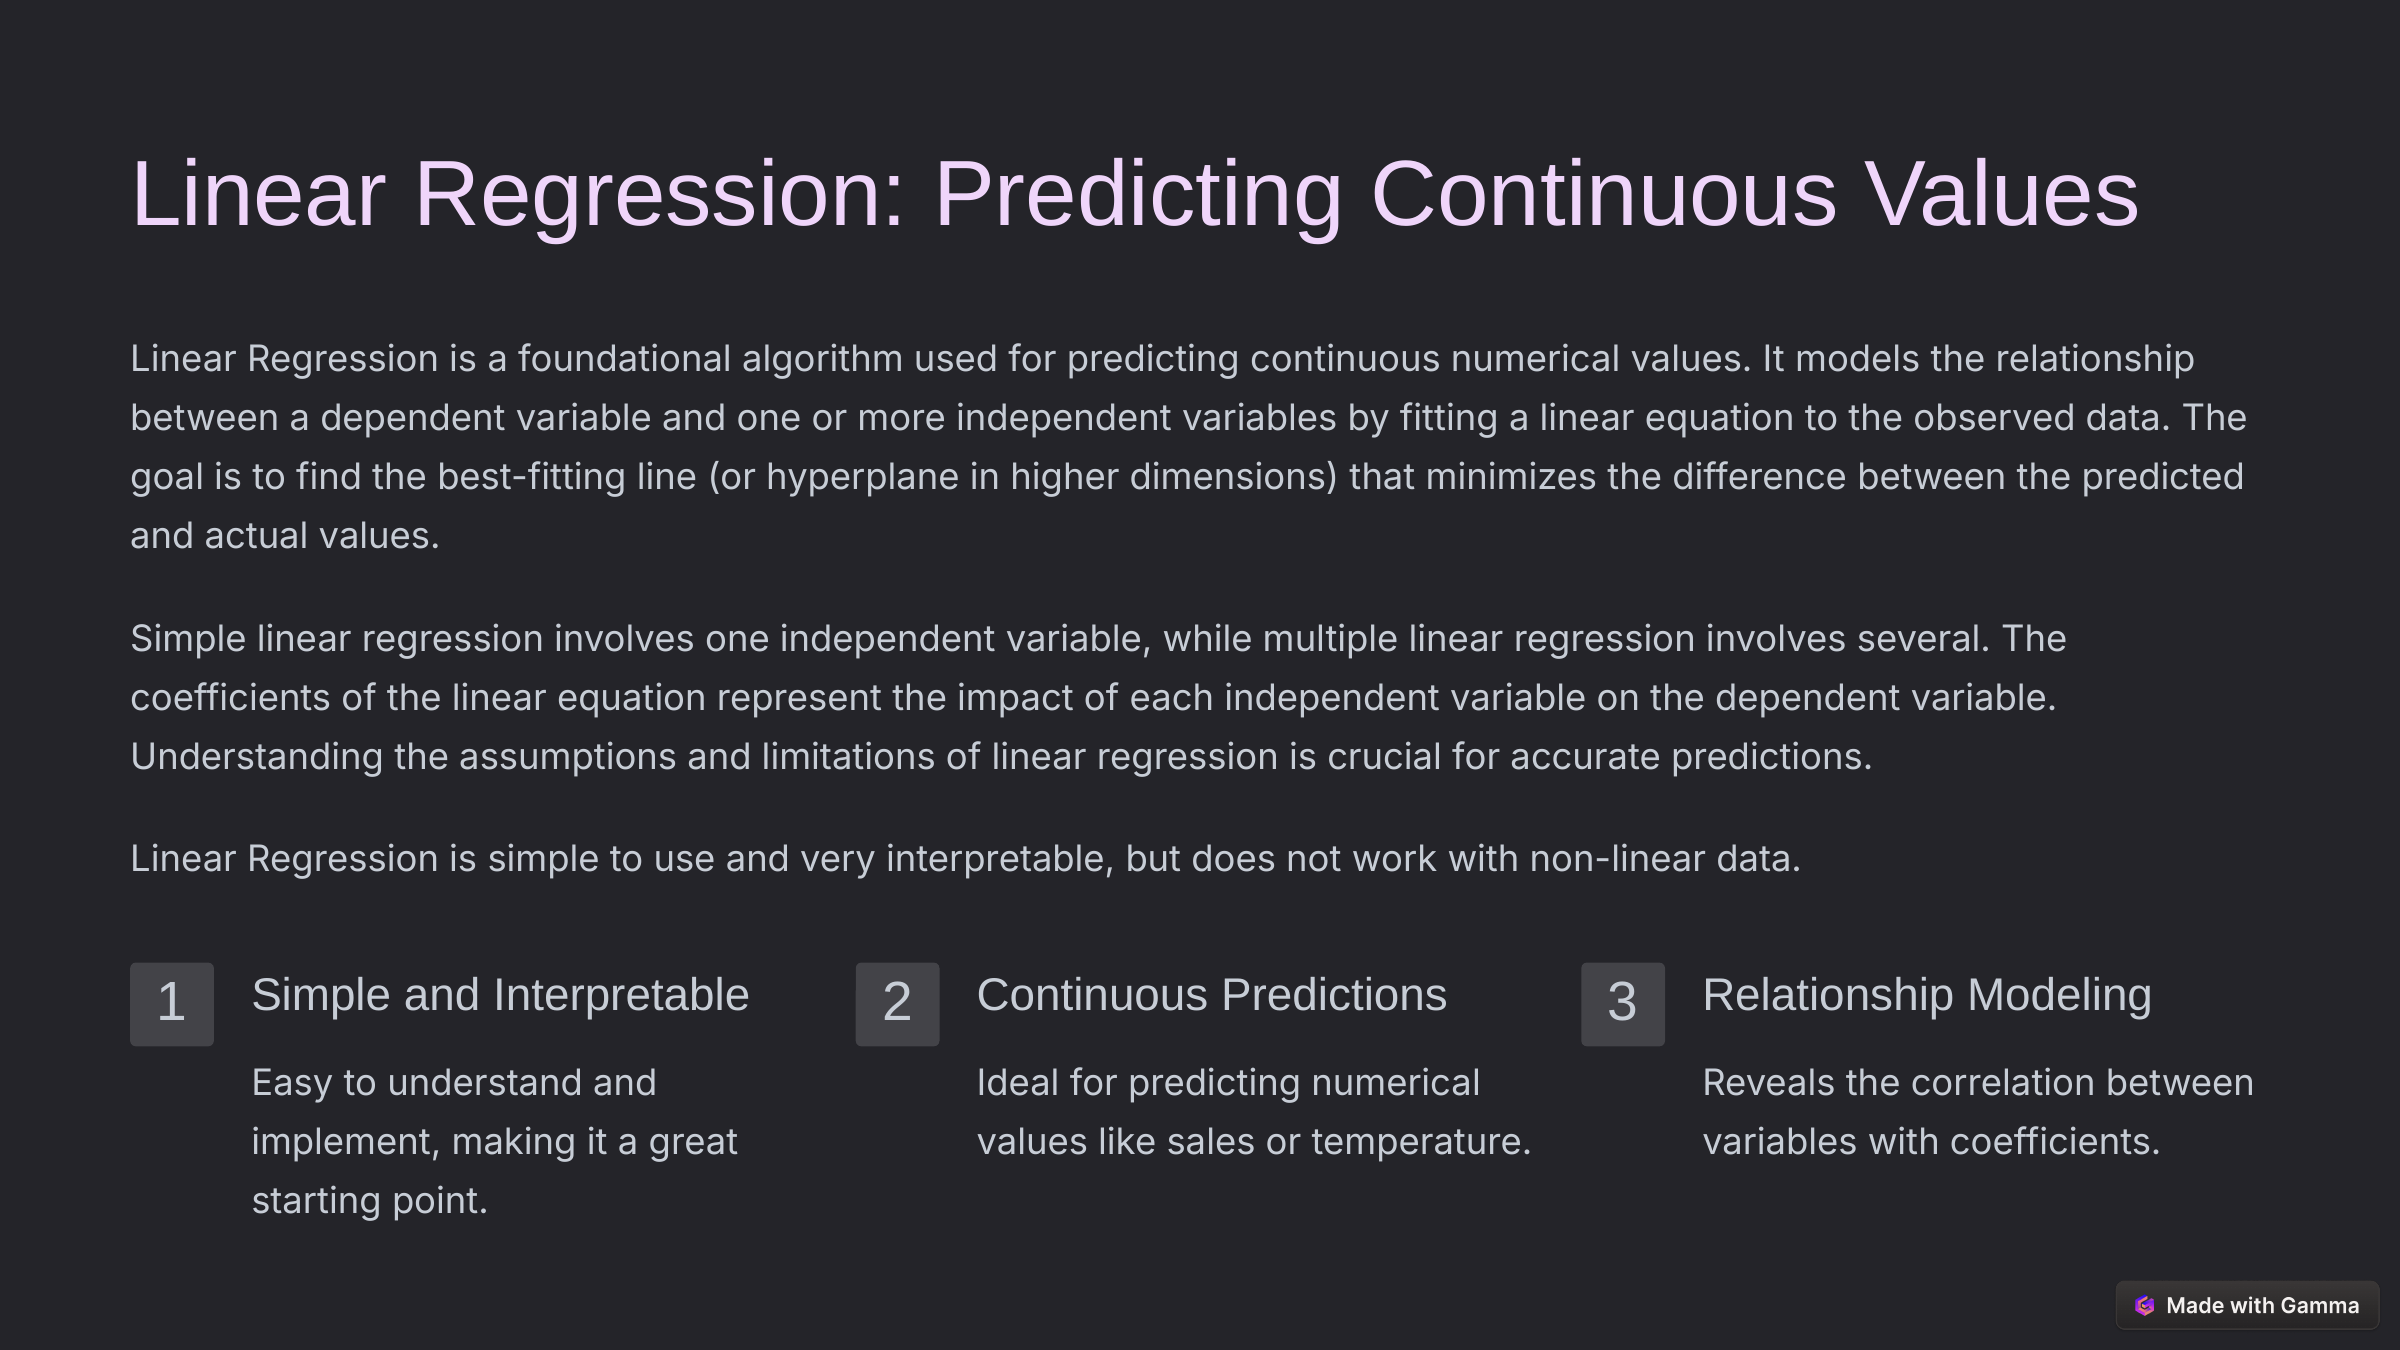

Linear Regression: Predicting Continuous Values
Linear Regression is a foundational algorithm used for predicting continuous numerical values. It models the relationship between a dependent variable and one or more independent variables by fitting a linear equation to the observed data. The goal is to find the best-fitting line (or hyperplane in higher dimensions) that minimizes the difference between the predicted and actual values.
Simple linear regression involves one independent variable, while multiple linear regression involves several. The coefficients of the linear equation represent the impact of each independent variable on the dependent variable. Understanding the assumptions and limitations of linear regression is crucial for accurate predictions.
Linear Regression is simple to use and very interpretable, but does not work with non-linear data.

Simple and Interpretable

Continuous Predictions

Relationship Modeling
1
2
3
Easy to understand and implement, making it a great starting point.
Ideal for predicting numerical values like sales or temperature.
Reveals the correlation between variables with coefficients.